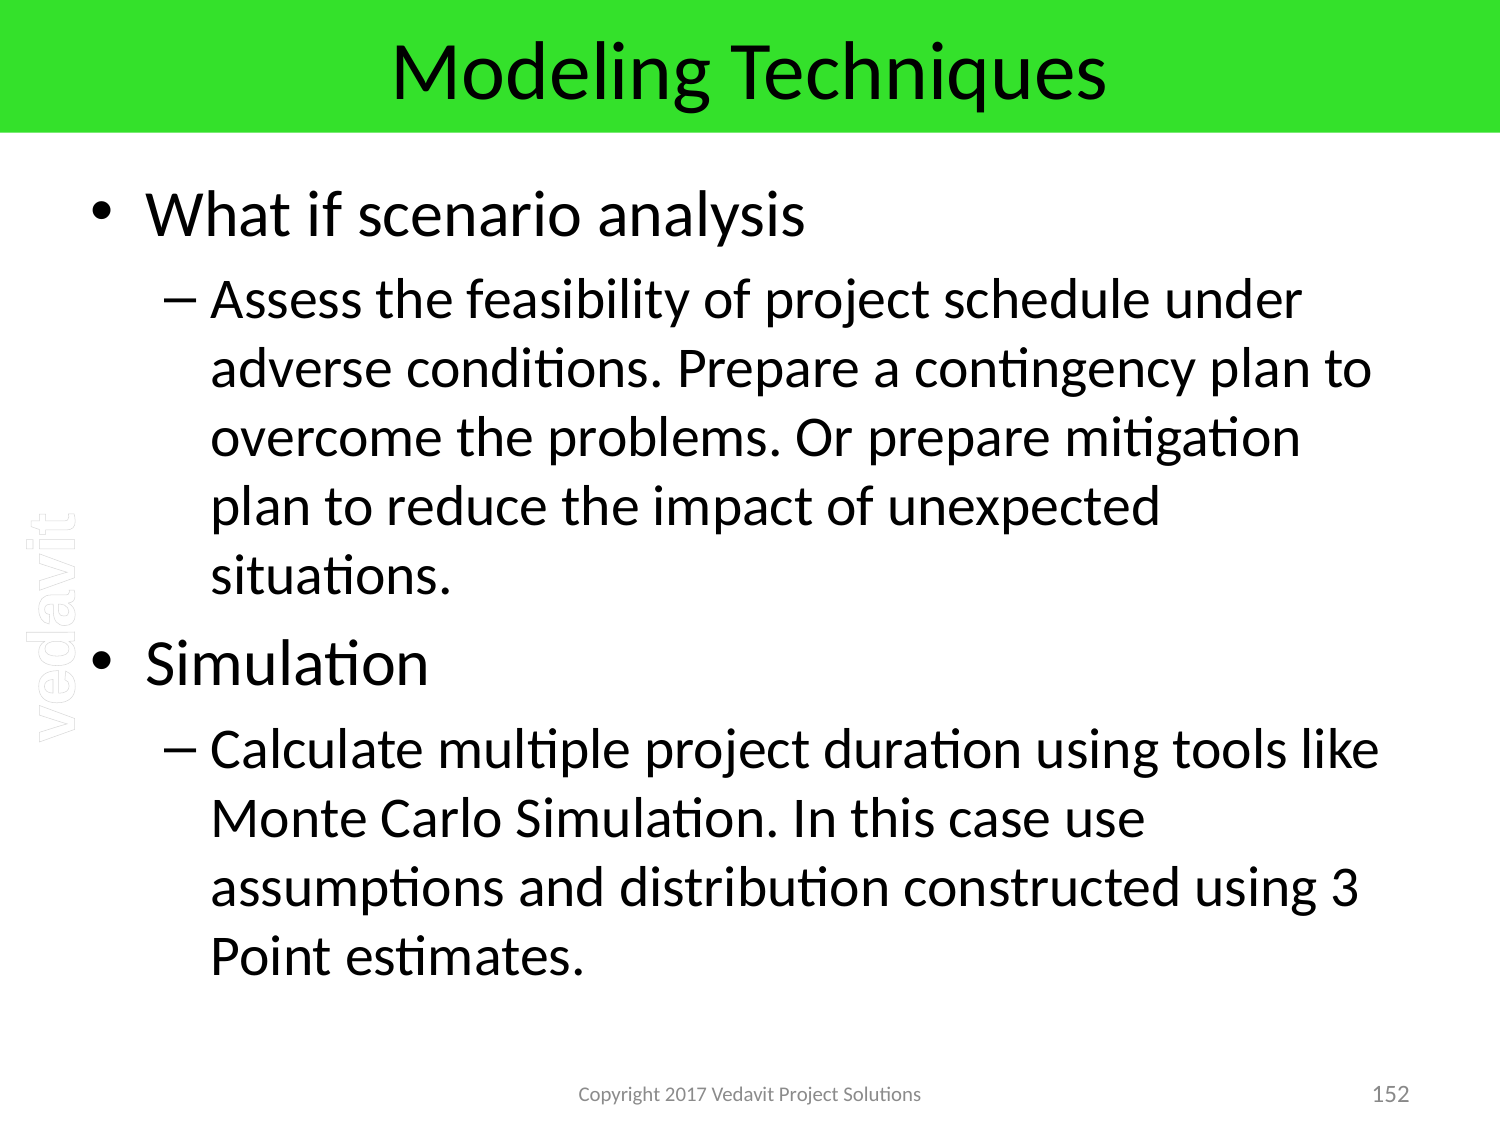

# Modeling Techniques
What if scenario analysis
Assess the feasibility of project schedule under adverse conditions. Prepare a contingency plan to overcome the problems. Or prepare mitigation plan to reduce the impact of unexpected situations.
Simulation
Calculate multiple project duration using tools like Monte Carlo Simulation. In this case use assumptions and distribution constructed using 3 Point estimates.

Copyright 2017 Vedavit Project Solutions
152